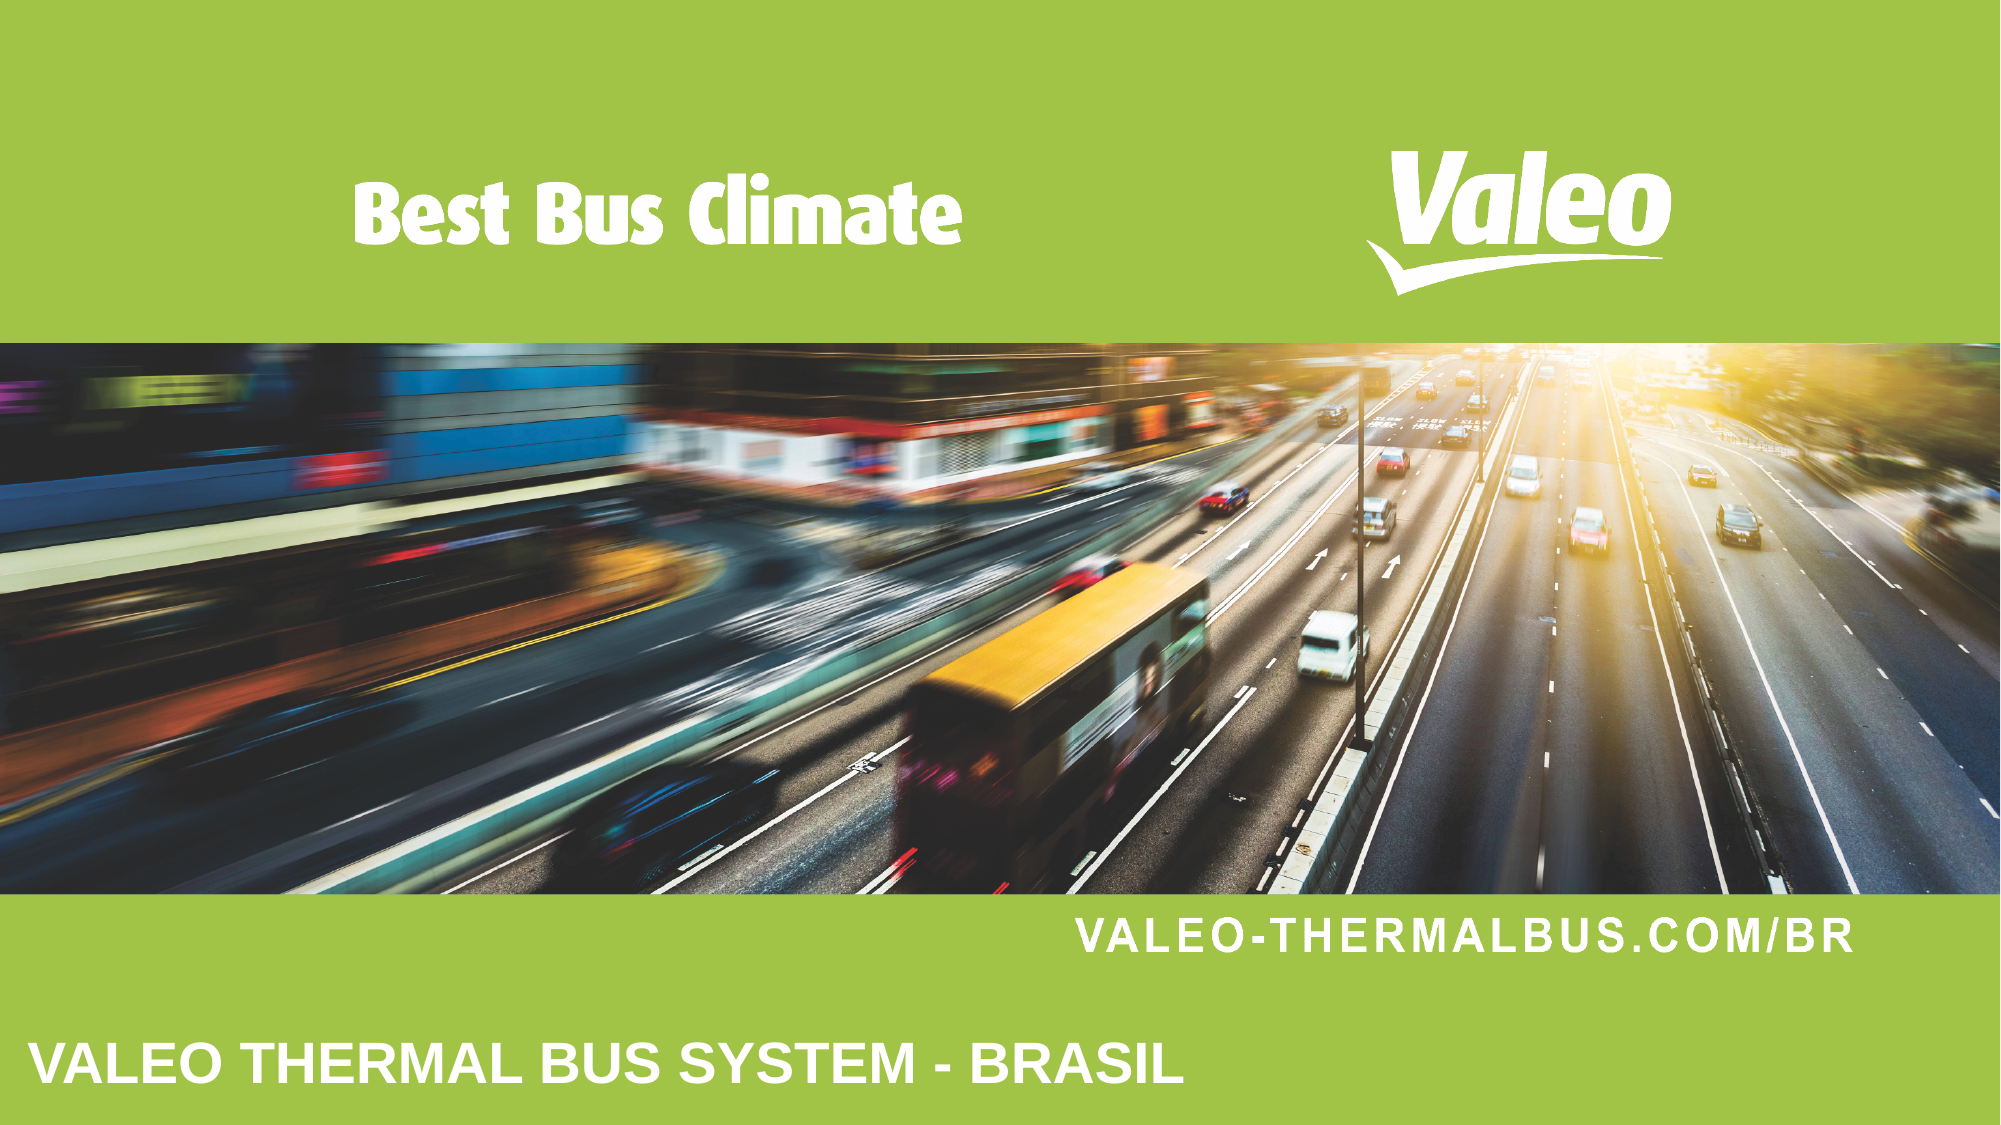

# Valeo Thermal Bus System - Brasil